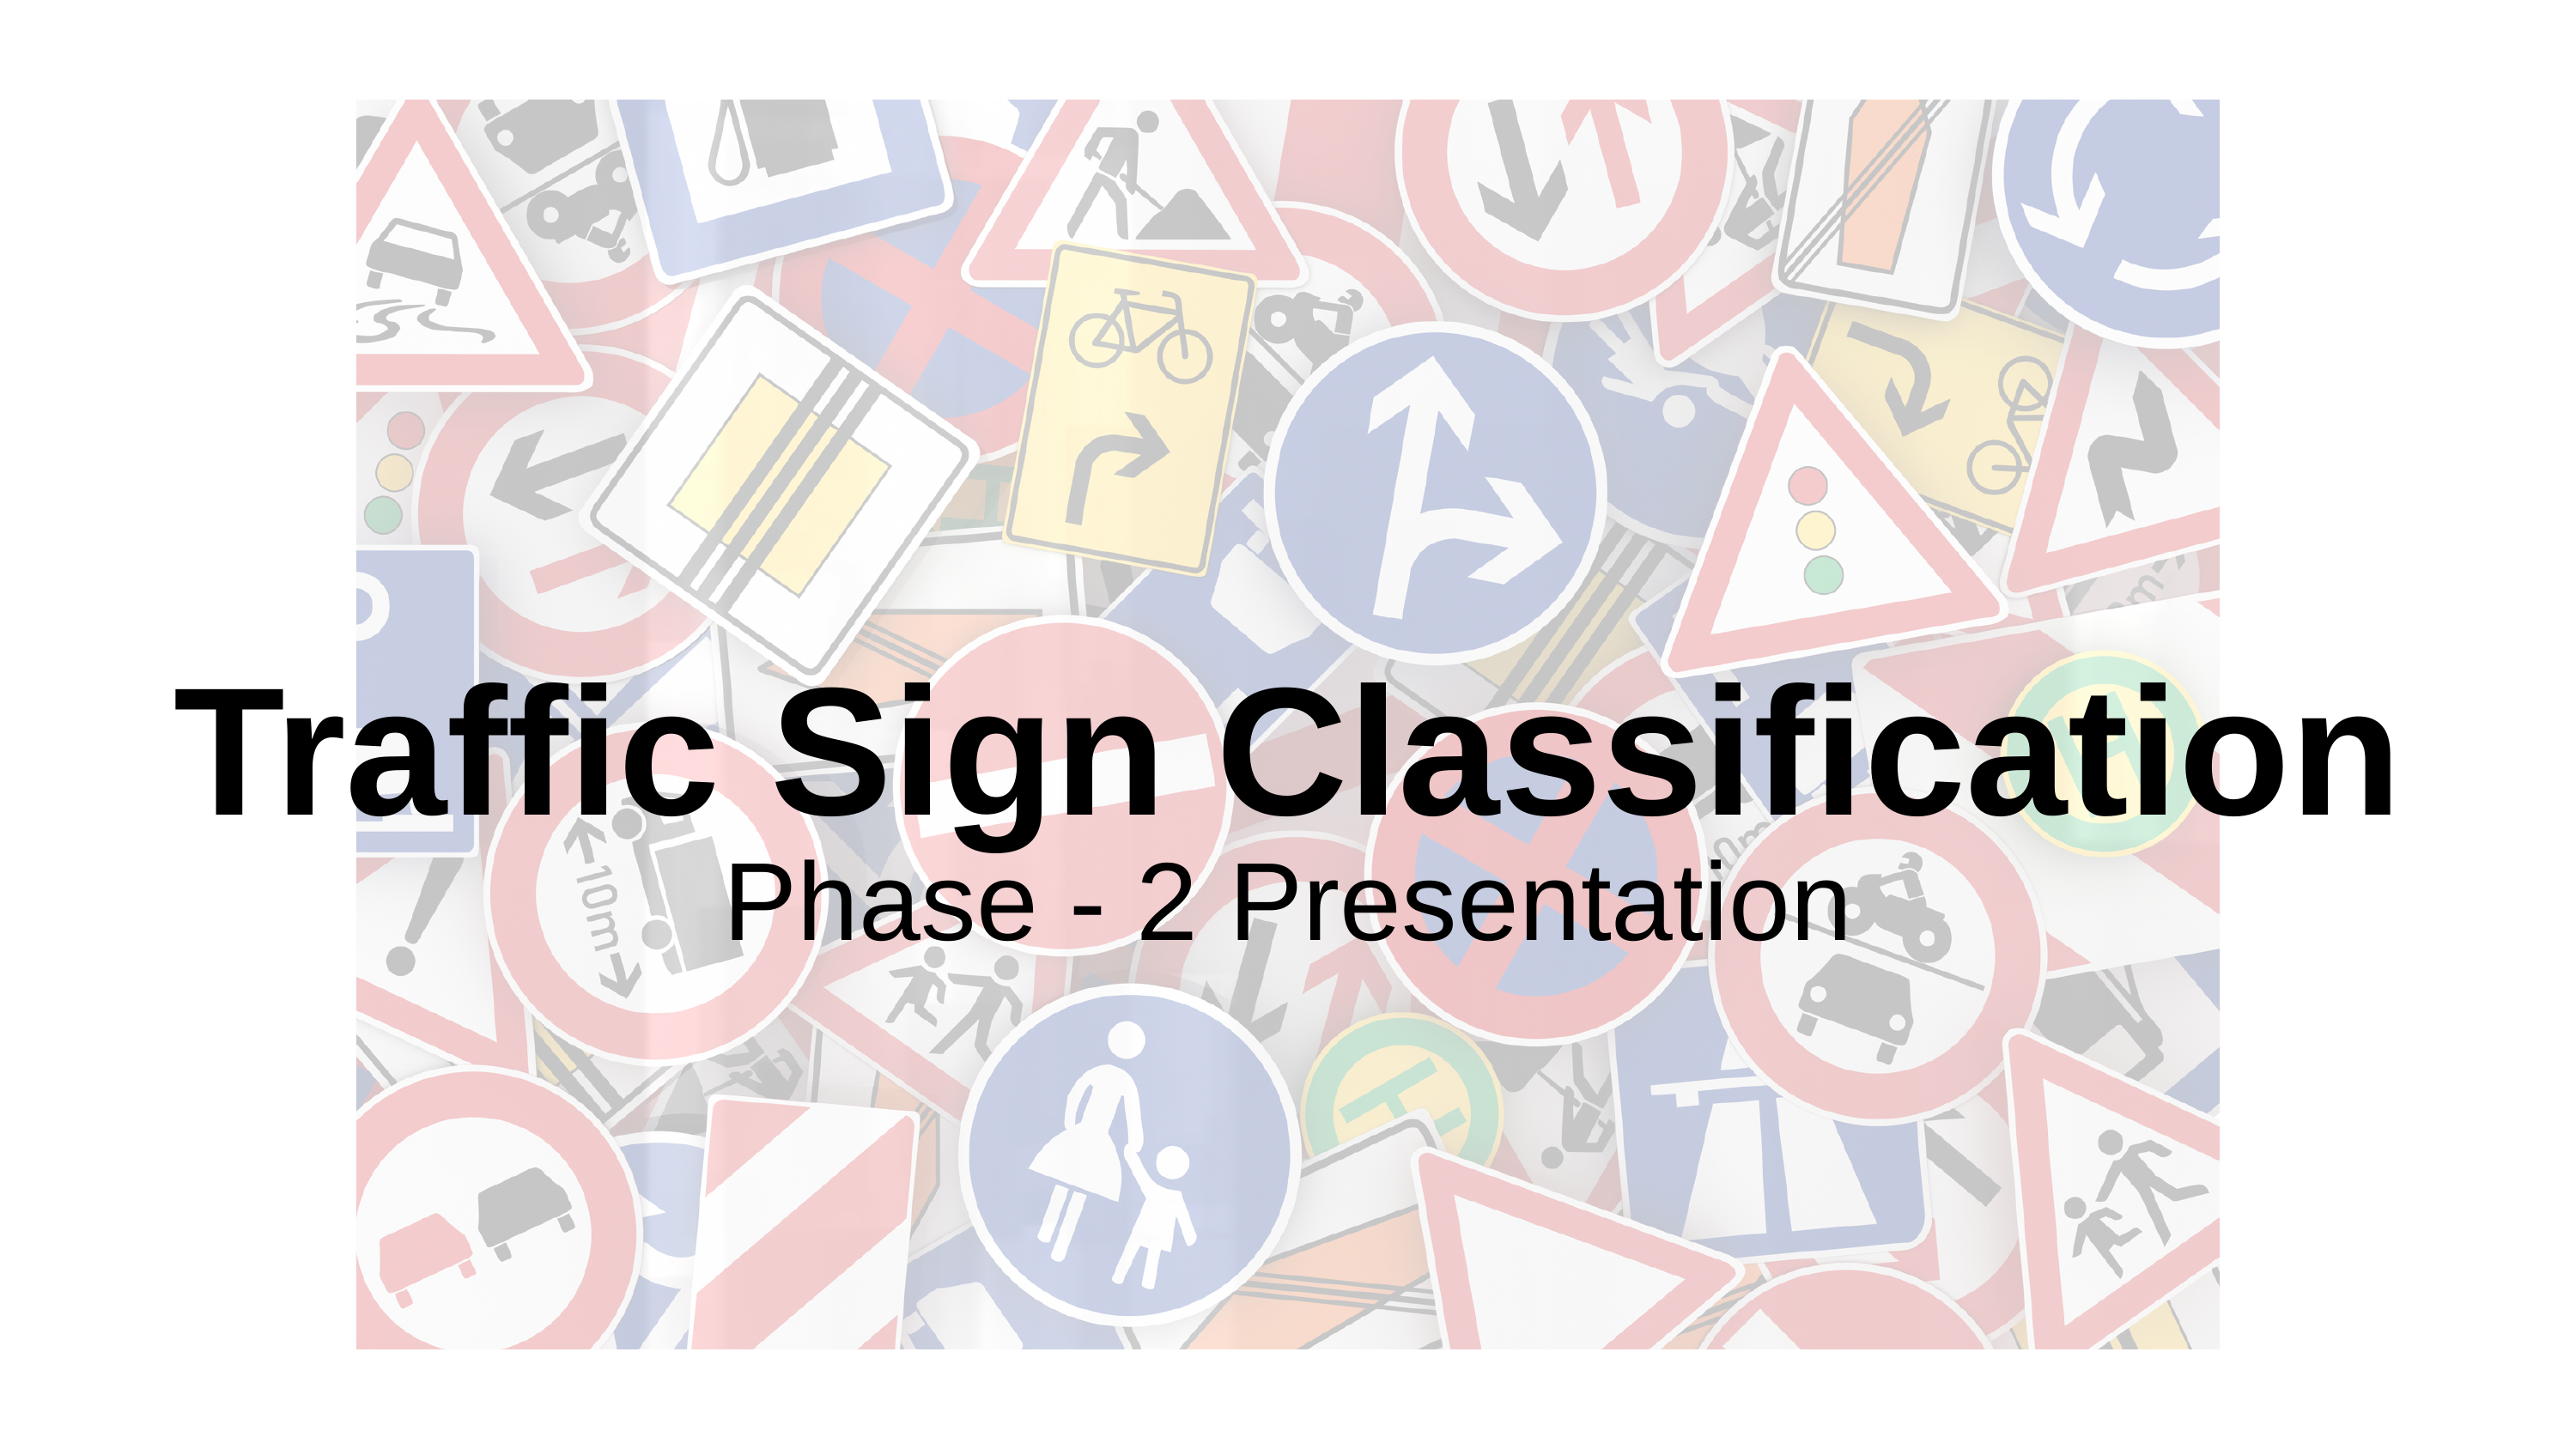

# Traffic Sign Classification
Phase - 2 Presentation